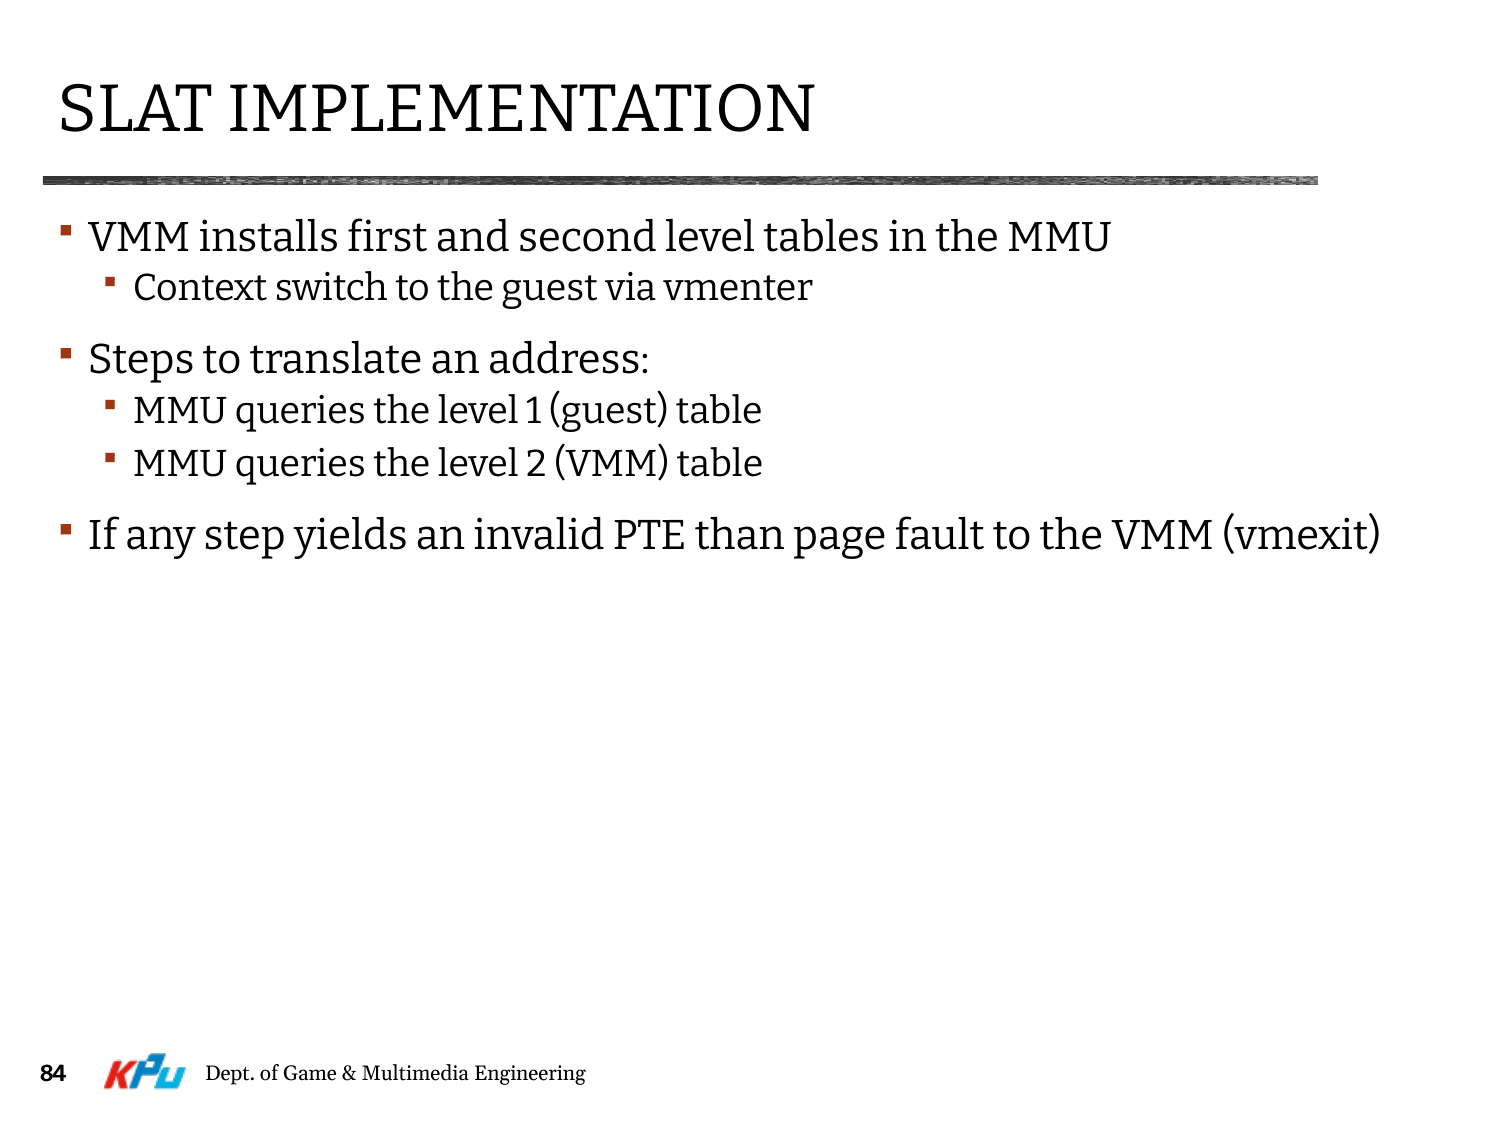

# SLAT Implementation
VMM installs first and second level tables in the MMU
Context switch to the guest via vmenter
Steps to translate an address:
MMU queries the level 1 (guest) table
MMU queries the level 2 (VMM) table
If any step yields an invalid PTE than page fault to the VMM (vmexit)
CPU
84
Dept. of Game & Multimedia Engineering